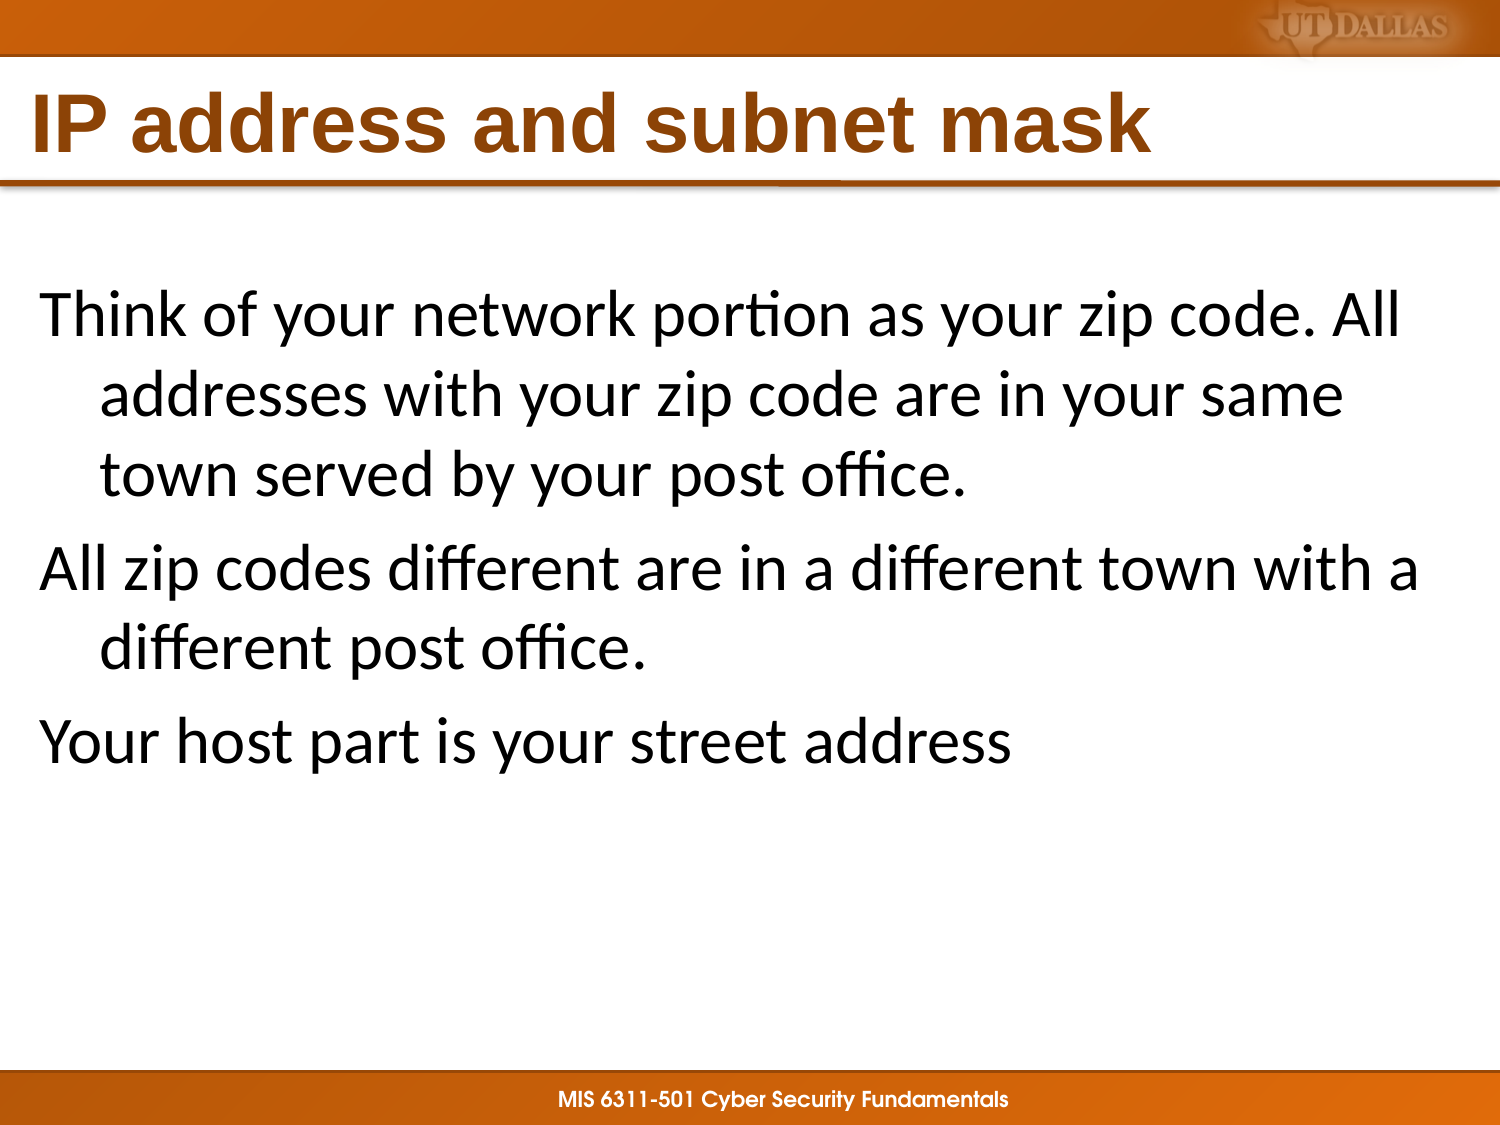

# IP address and subnet mask
Think of your network portion as your zip code. All addresses with your zip code are in your same town served by your post office.
All zip codes different are in a different town with a different post office.
Your host part is your street address